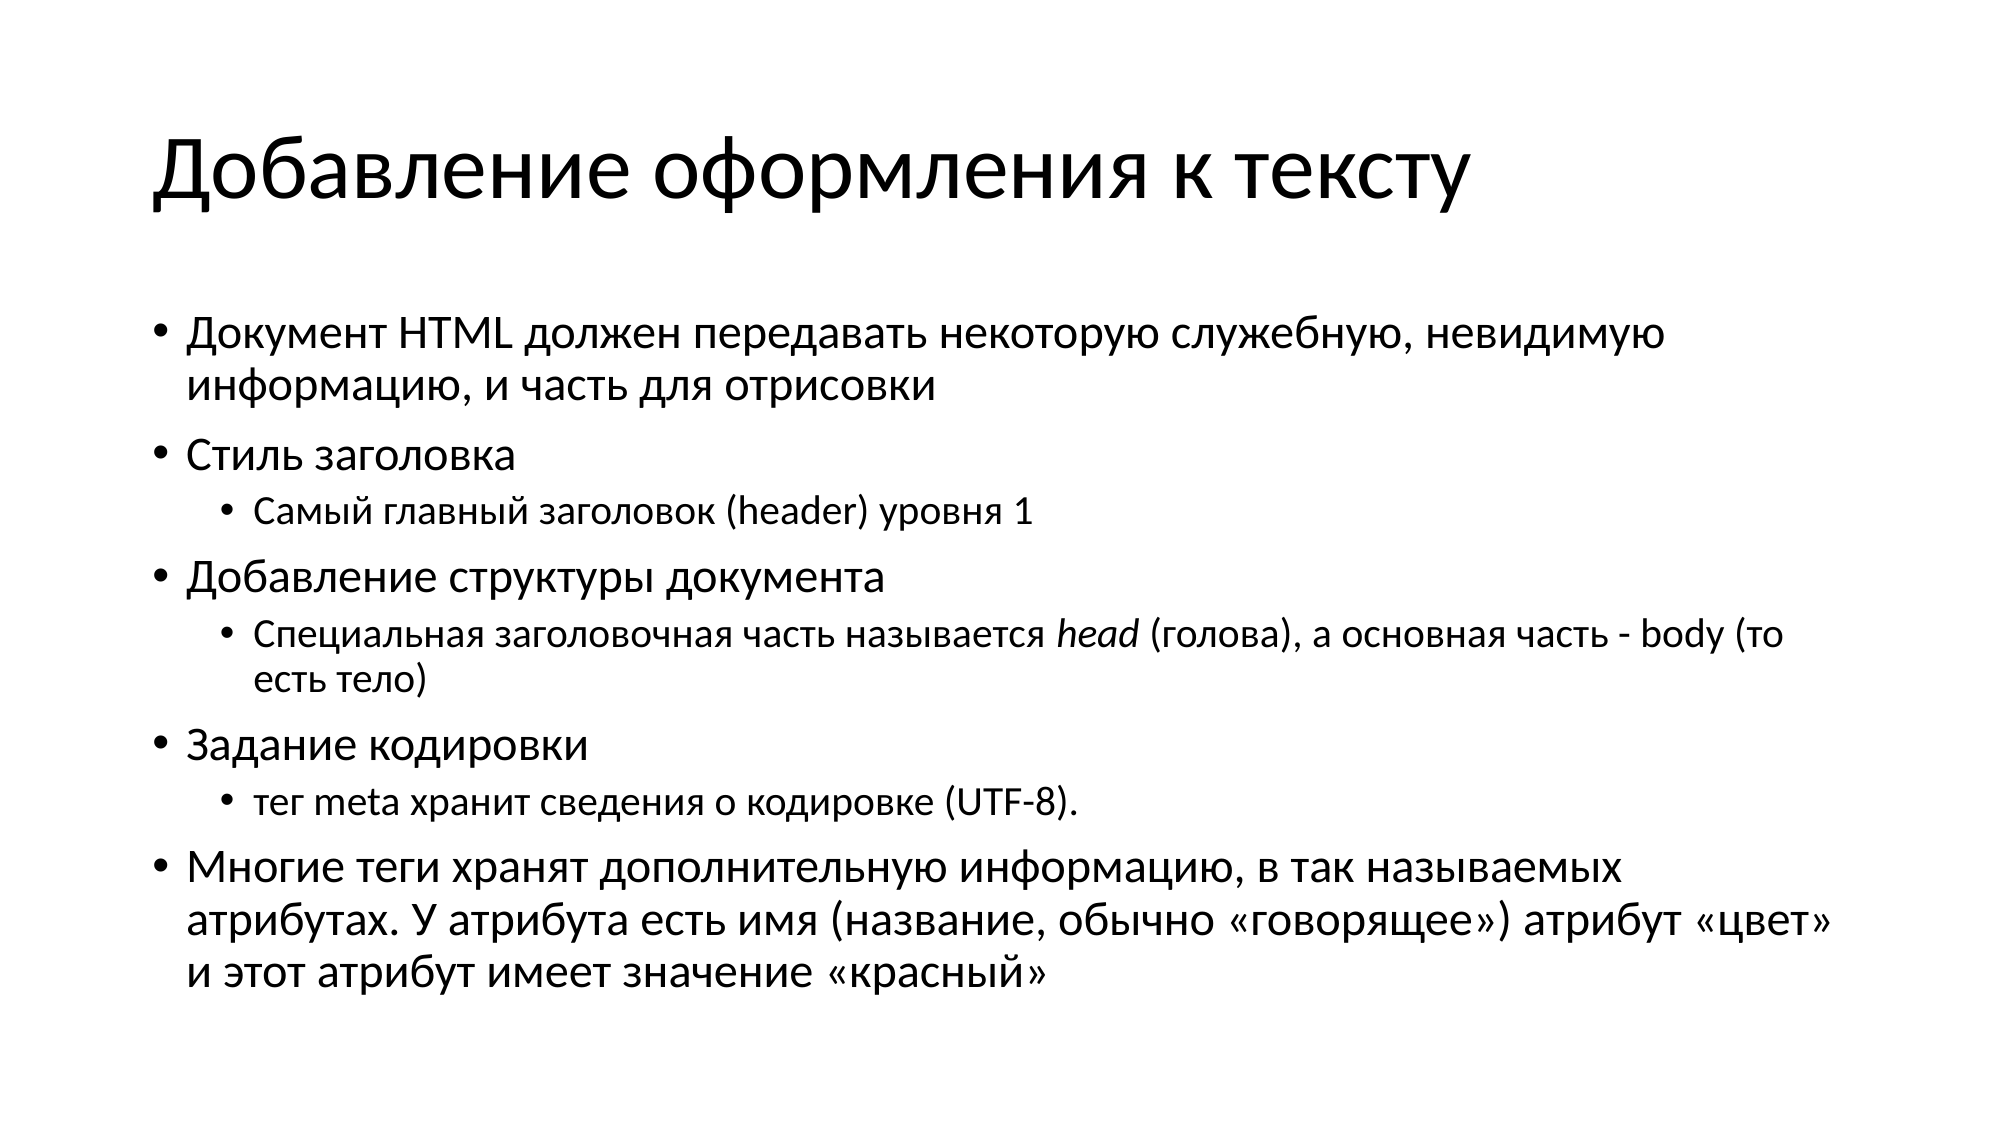

# Добавление оформления к тексту
Документ HTML должен передавать некоторую служебную, невидимую информацию, и часть для отрисовки
Стиль заголовка
Самый главный заголовок (header) уровня 1
Добавление структуры документа
Специальная заголовочная часть называется head (голова), а основная часть - body (то есть тело)
Задание кодировки
тег meta хранит сведения о кодировке (UTF-8).
Многие теги хранят дополнительную информацию, в так называемых атрибутах. У атрибута есть имя (название, обычно «говорящее») атрибут «цвет» и этот атрибут имеет значение «красный»